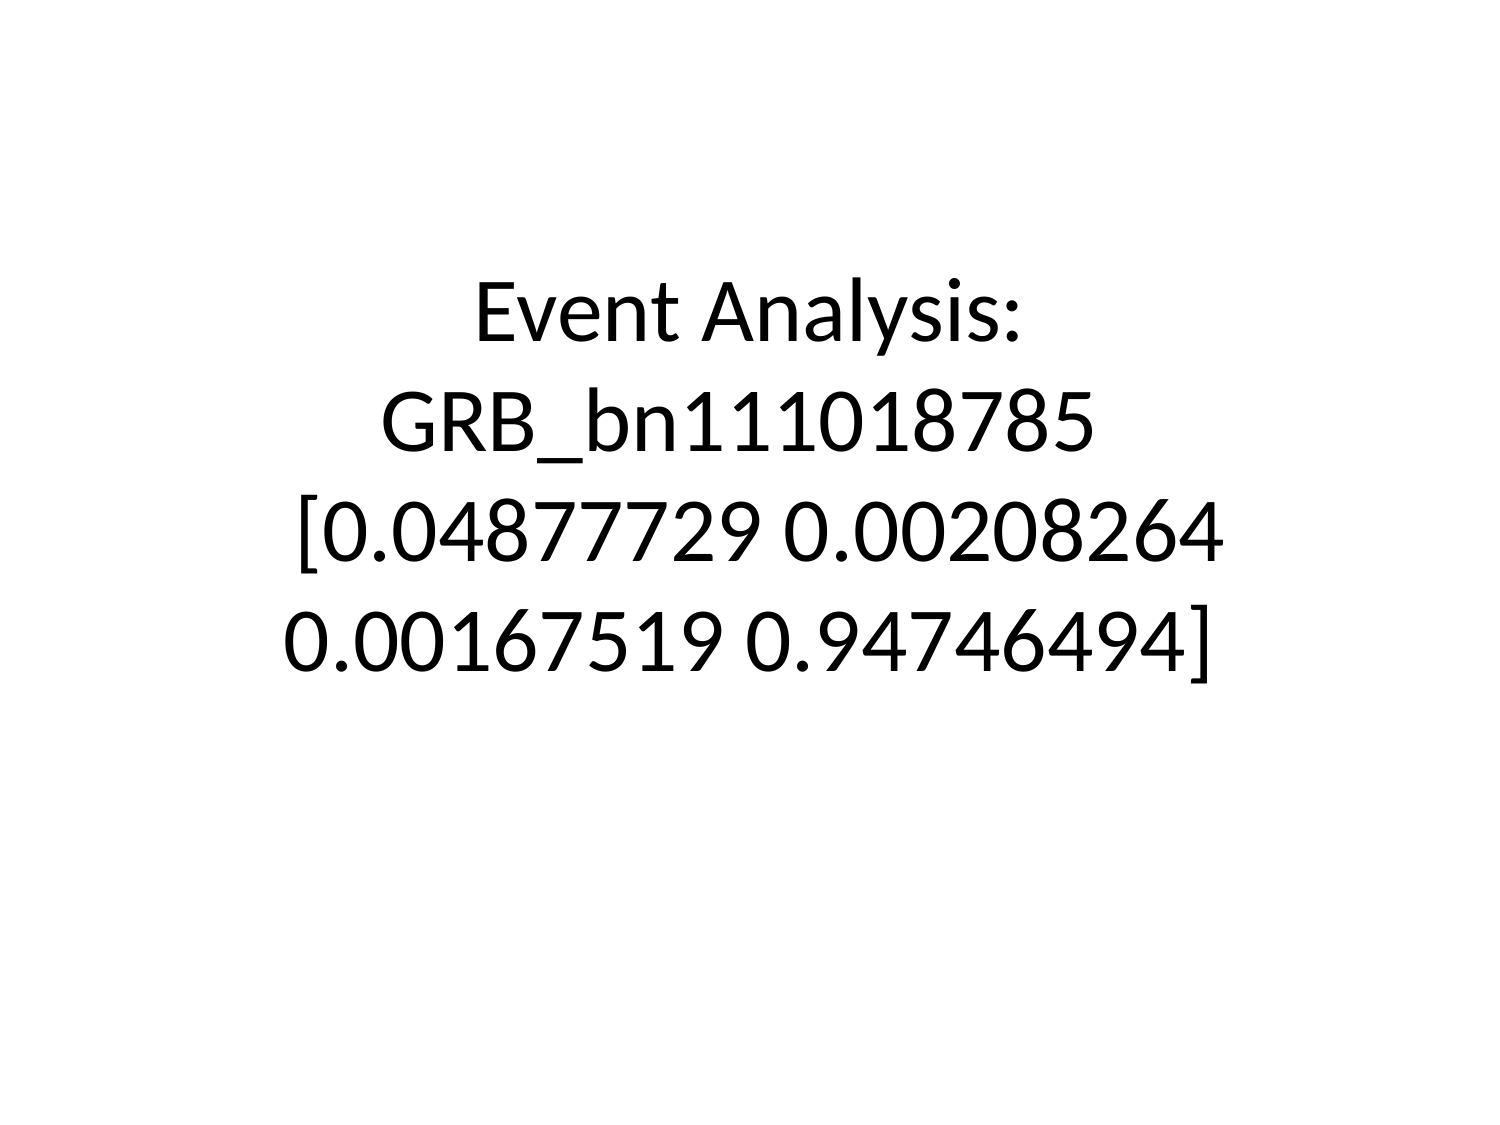

# Event Analysis: GRB_bn111018785
 [0.04877729 0.00208264 0.00167519 0.94746494]